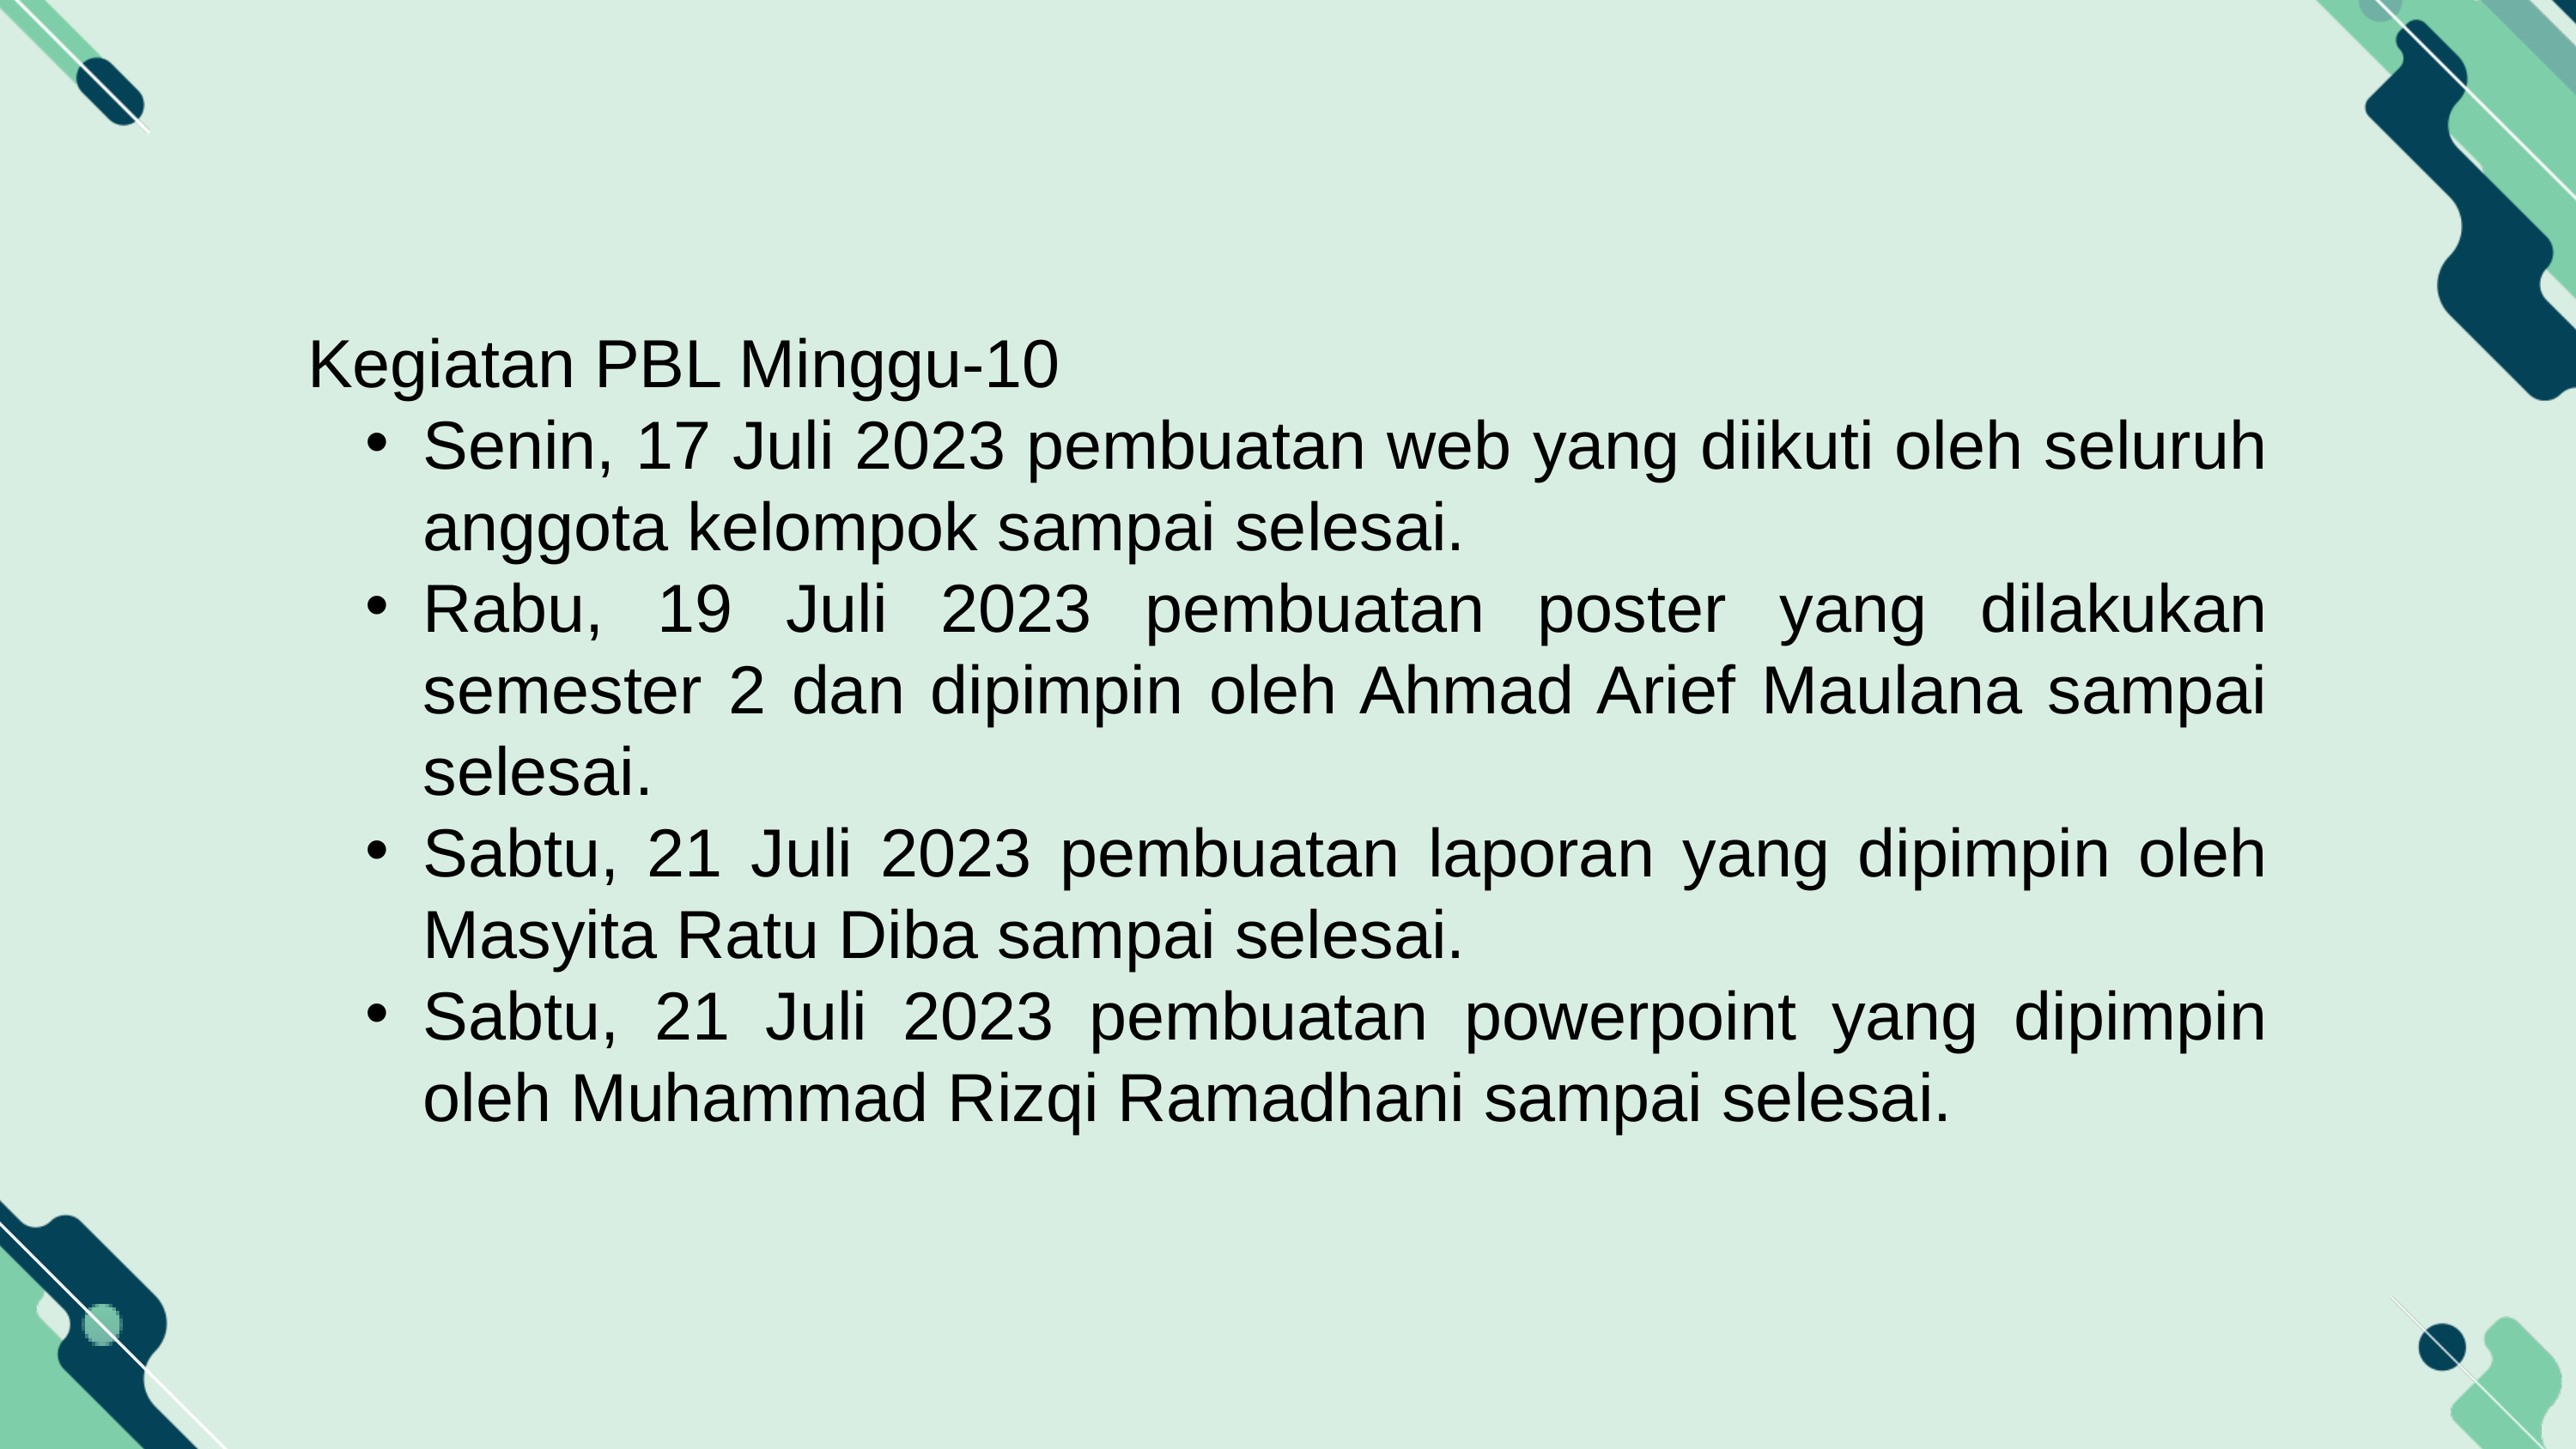

Kegiatan PBL Minggu-10
Senin, 17 Juli 2023 pembuatan web yang diikuti oleh seluruh anggota kelompok sampai selesai.
Rabu, 19 Juli 2023 pembuatan poster yang dilakukan semester 2 dan dipimpin oleh Ahmad Arief Maulana sampai selesai.
Sabtu, 21 Juli 2023 pembuatan laporan yang dipimpin oleh Masyita Ratu Diba sampai selesai.
Sabtu, 21 Juli 2023 pembuatan powerpoint yang dipimpin oleh Muhammad Rizqi Ramadhani sampai selesai.